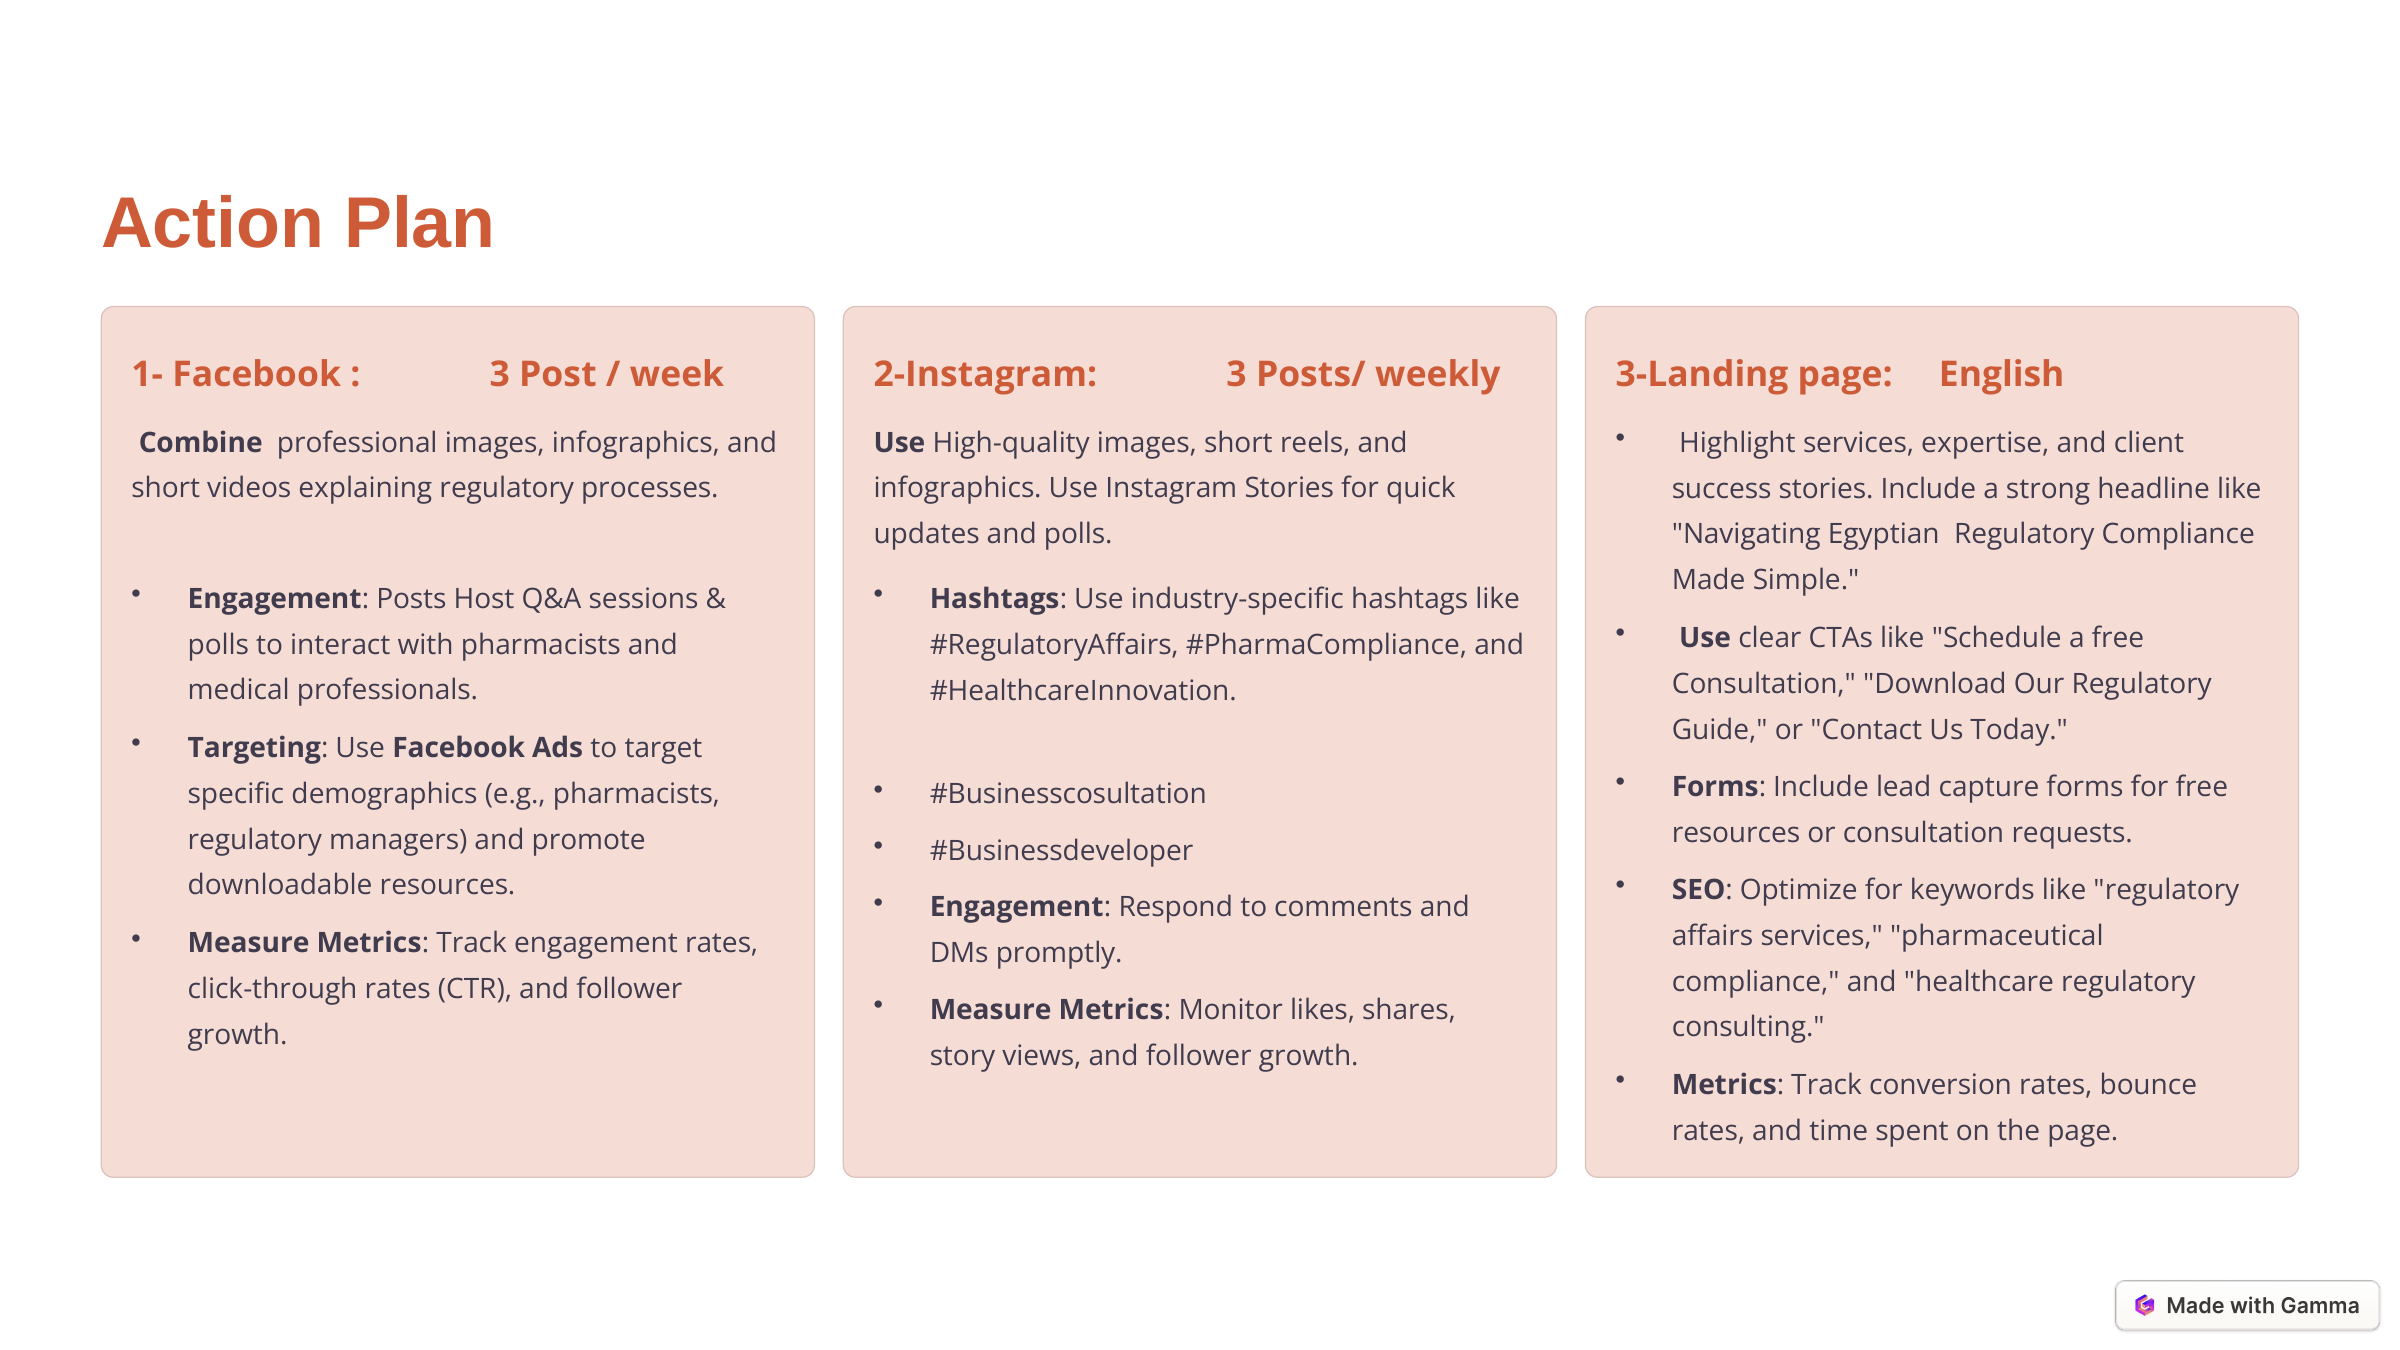

Action Plan

1- Facebook :              3 Post / week
2-Instagram:              3 Posts/ weekly
3-Landing page:     English
 Combine  professional images, infographics, and short videos explaining regulatory processes.
Use High-quality images, short reels, and infographics. Use Instagram Stories for quick updates and polls.
 Highlight services, expertise, and client success stories. Include a strong headline like "Navigating Egyptian  Regulatory Compliance Made Simple."
Engagement: Posts Host Q&A sessions & polls to interact with pharmacists and medical professionals.
Hashtags: Use industry-specific hashtags like #RegulatoryAffairs, #PharmaCompliance, and #HealthcareInnovation.
 Use clear CTAs like "Schedule a free Consultation," "Download Our Regulatory Guide," or "Contact Us Today."
Targeting: Use Facebook Ads to target specific demographics (e.g., pharmacists, regulatory managers) and promote downloadable resources.
Forms: Include lead capture forms for free resources or consultation requests.
#Businesscosultation
#Businessdeveloper
SEO: Optimize for keywords like "regulatory affairs services," "pharmaceutical compliance," and "healthcare regulatory consulting."
Engagement: Respond to comments and DMs promptly.
Measure Metrics: Track engagement rates, click-through rates (CTR), and follower growth.
Measure Metrics: Monitor likes, shares, story views, and follower growth.
Metrics: Track conversion rates, bounce rates, and time spent on the page.